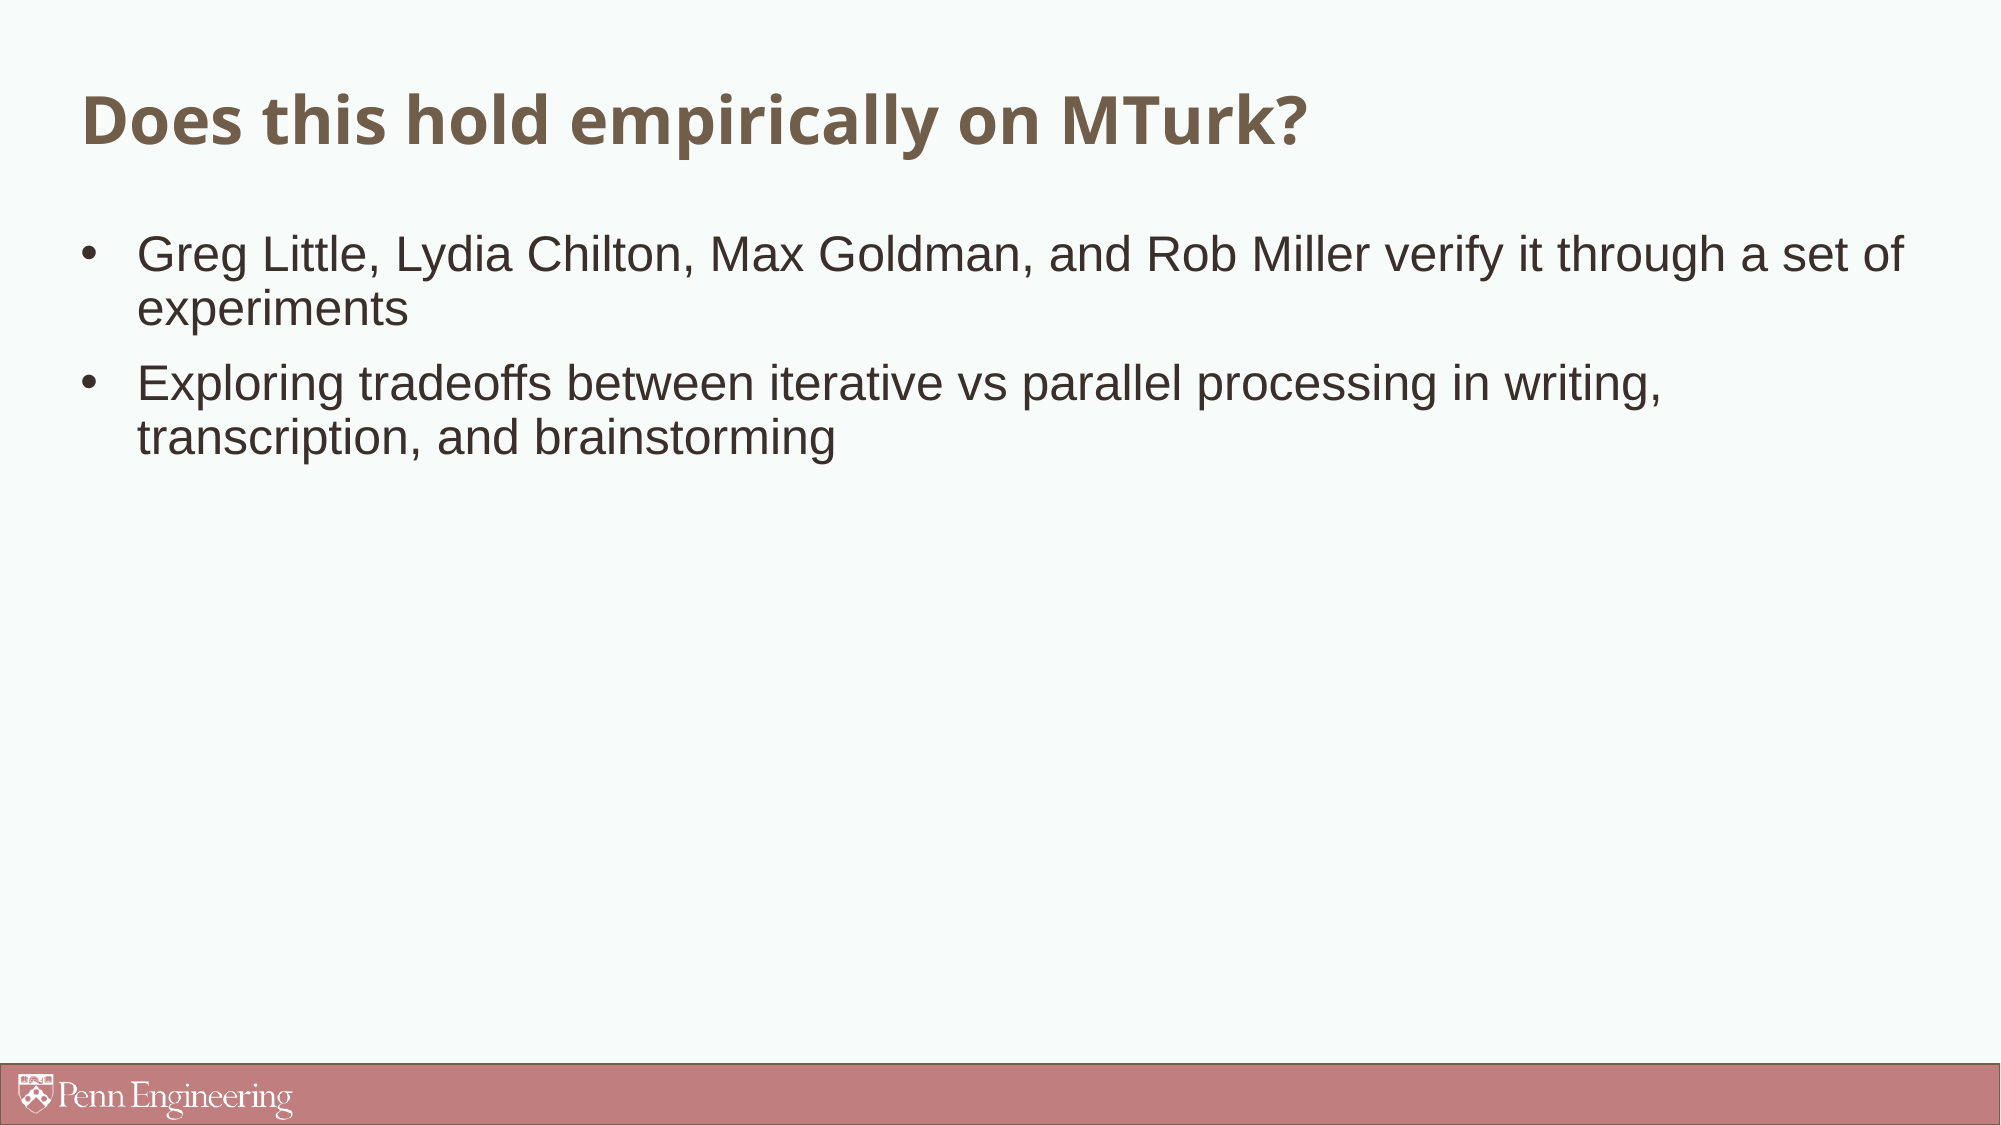

# Does this hold empirically on MTurk?
Greg Little, Lydia Chilton, Max Goldman, and Rob Miller verify it through a set of experiments
Exploring tradeoffs between iterative vs parallel processing in writing, transcription, and brainstorming